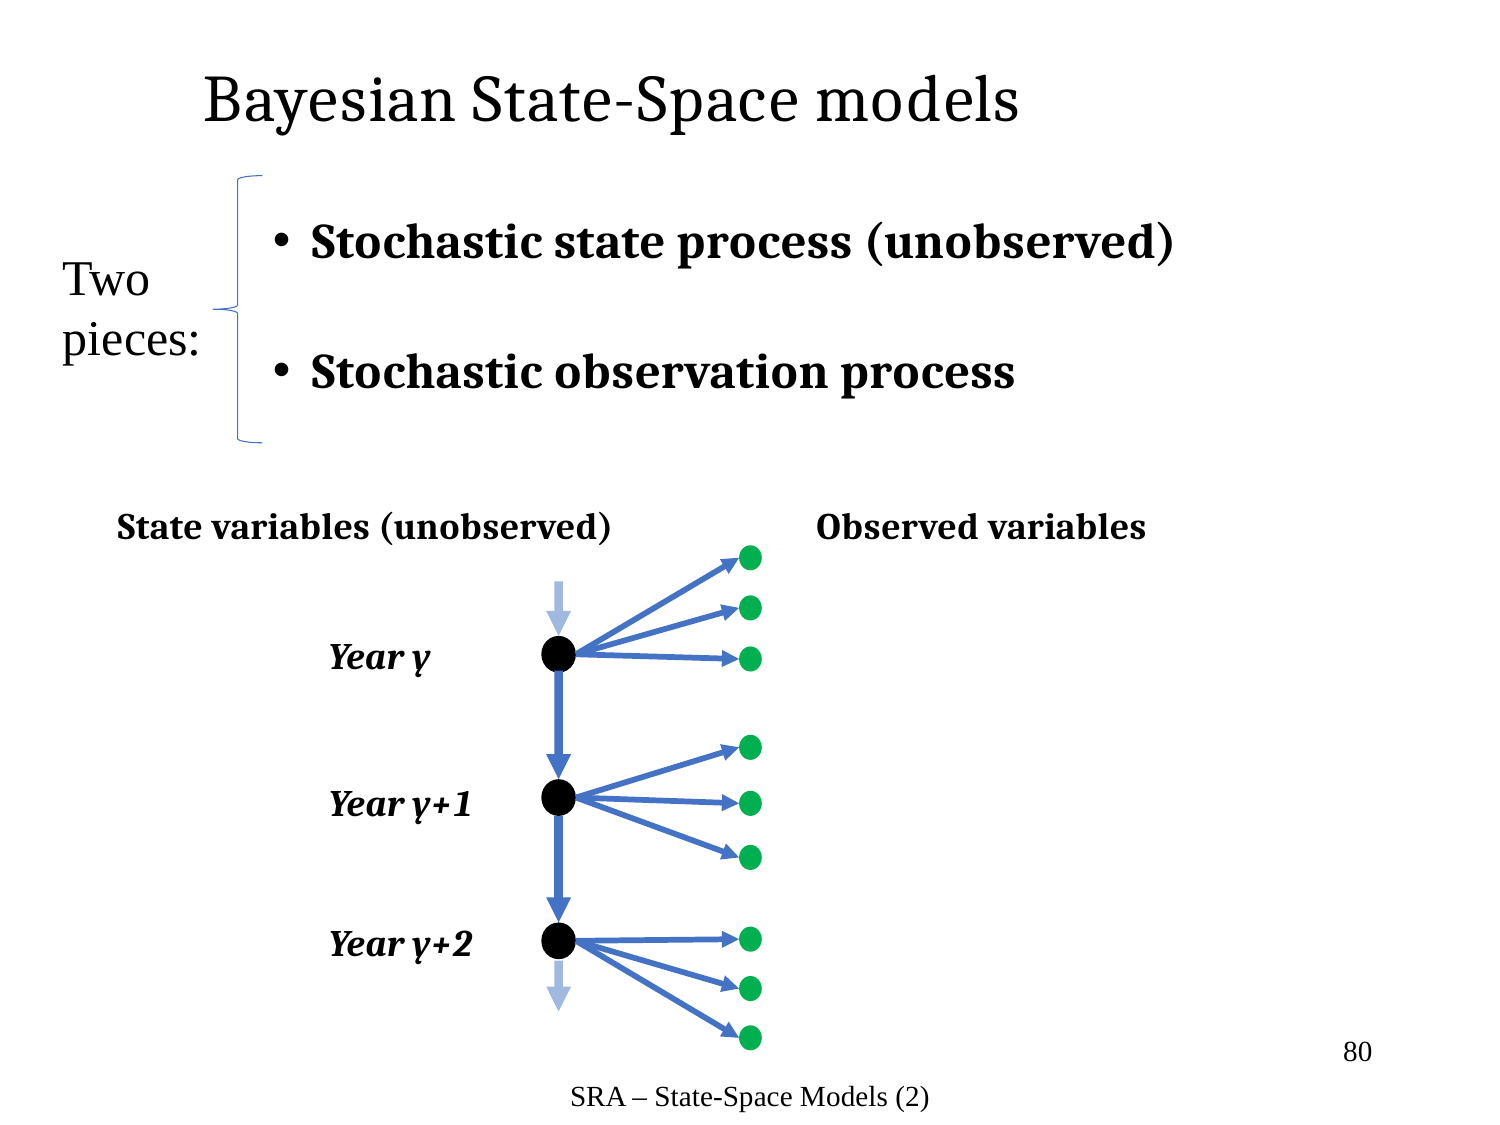

# Bayesian State-Space models

Stochastic state process (unobserved)

Stochastic observation process
Two pieces:
State variables (unobserved)
Observed variables

Year y

Year y+1

Year y+2

80

SRA – State-Space Models (2)